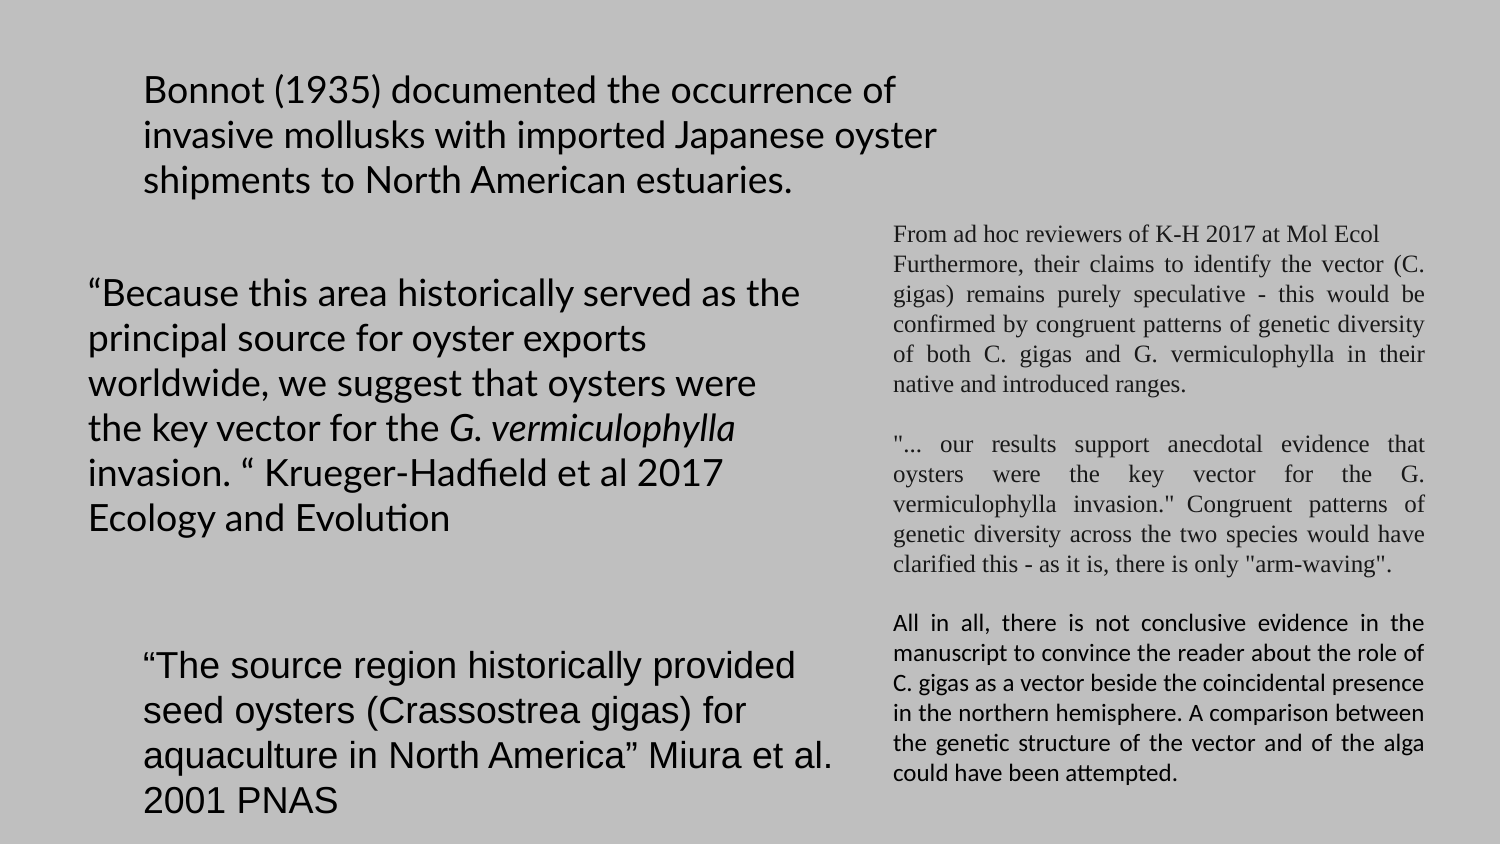

Bonnot (1935) documented the occurrence of invasive mollusks with imported Japanese oyster shipments to North American estuaries.
From ad hoc reviewers of K-H 2017 at Mol Ecol
Furthermore, their claims to identify the vector (C. gigas) remains purely speculative - this would be confirmed by congruent patterns of genetic diversity of both C. gigas and G. vermiculophylla in their native and introduced ranges.

"... our results support anecdotal evidence that oysters were the key vector for the G. vermiculophylla invasion."  Congruent patterns of genetic diversity across the two species would have clarified this - as it is, there is only "arm-waving".

All in all, there is not conclusive evidence in the manuscript to convince the reader about the role of C. gigas as a vector beside the coincidental presence in the northern hemisphere. A comparison between the genetic structure of the vector and of the alga could have been attempted.
“Because this area historically served as the principal source for oyster exports worldwide, we suggest that oysters were the key vector for the G. vermiculophylla invasion. “ Krueger-Hadfield et al 2017 Ecology and Evolution

“The source region historically provided seed oysters (Crassostrea gigas) for aquaculture in North America” Miura et al. 2001 PNAS